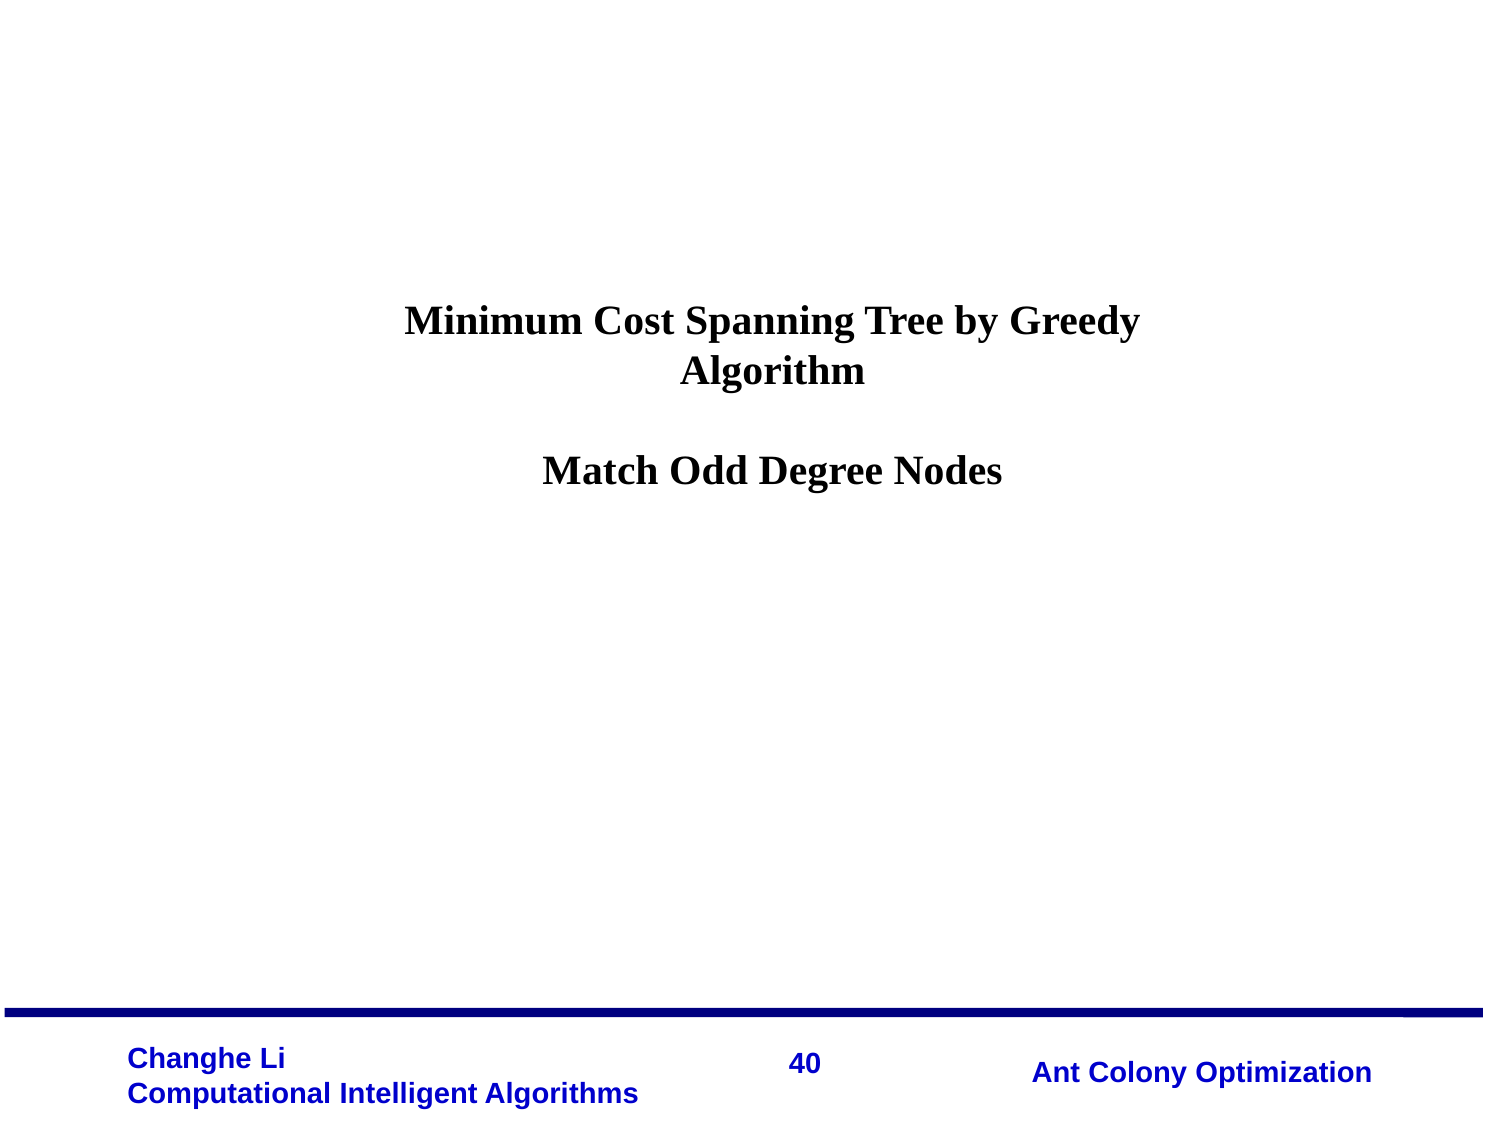

Minimum Cost Spanning Tree by Greedy Algorithm

Match Odd Degree Nodes